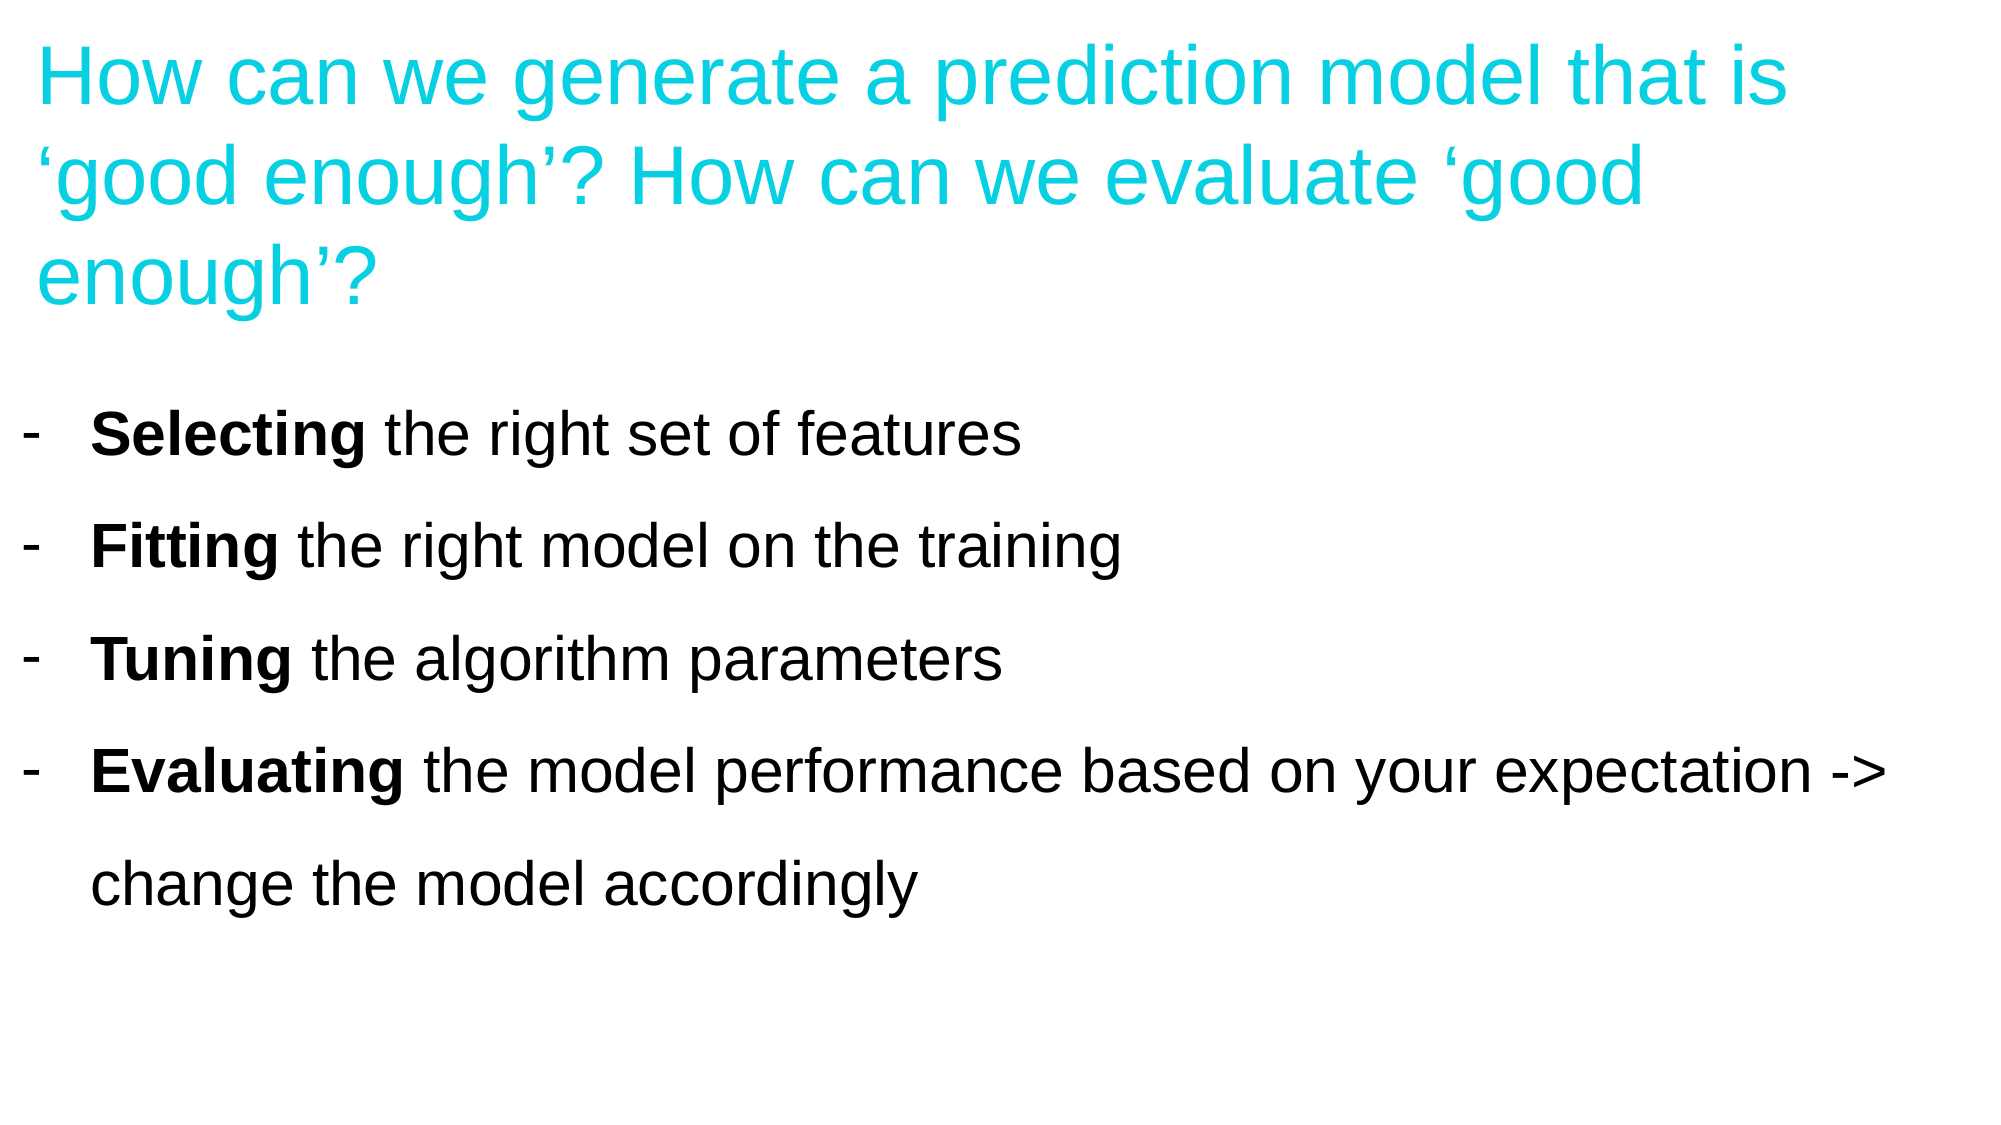

# How can we generate a prediction model that is ‘good enough’? How can we evaluate ‘good enough’?

Selecting the right set of features
Fitting the right model on the training
Tuning the algorithm parameters
Evaluating the model performance based on your expectation -> change the model accordingly